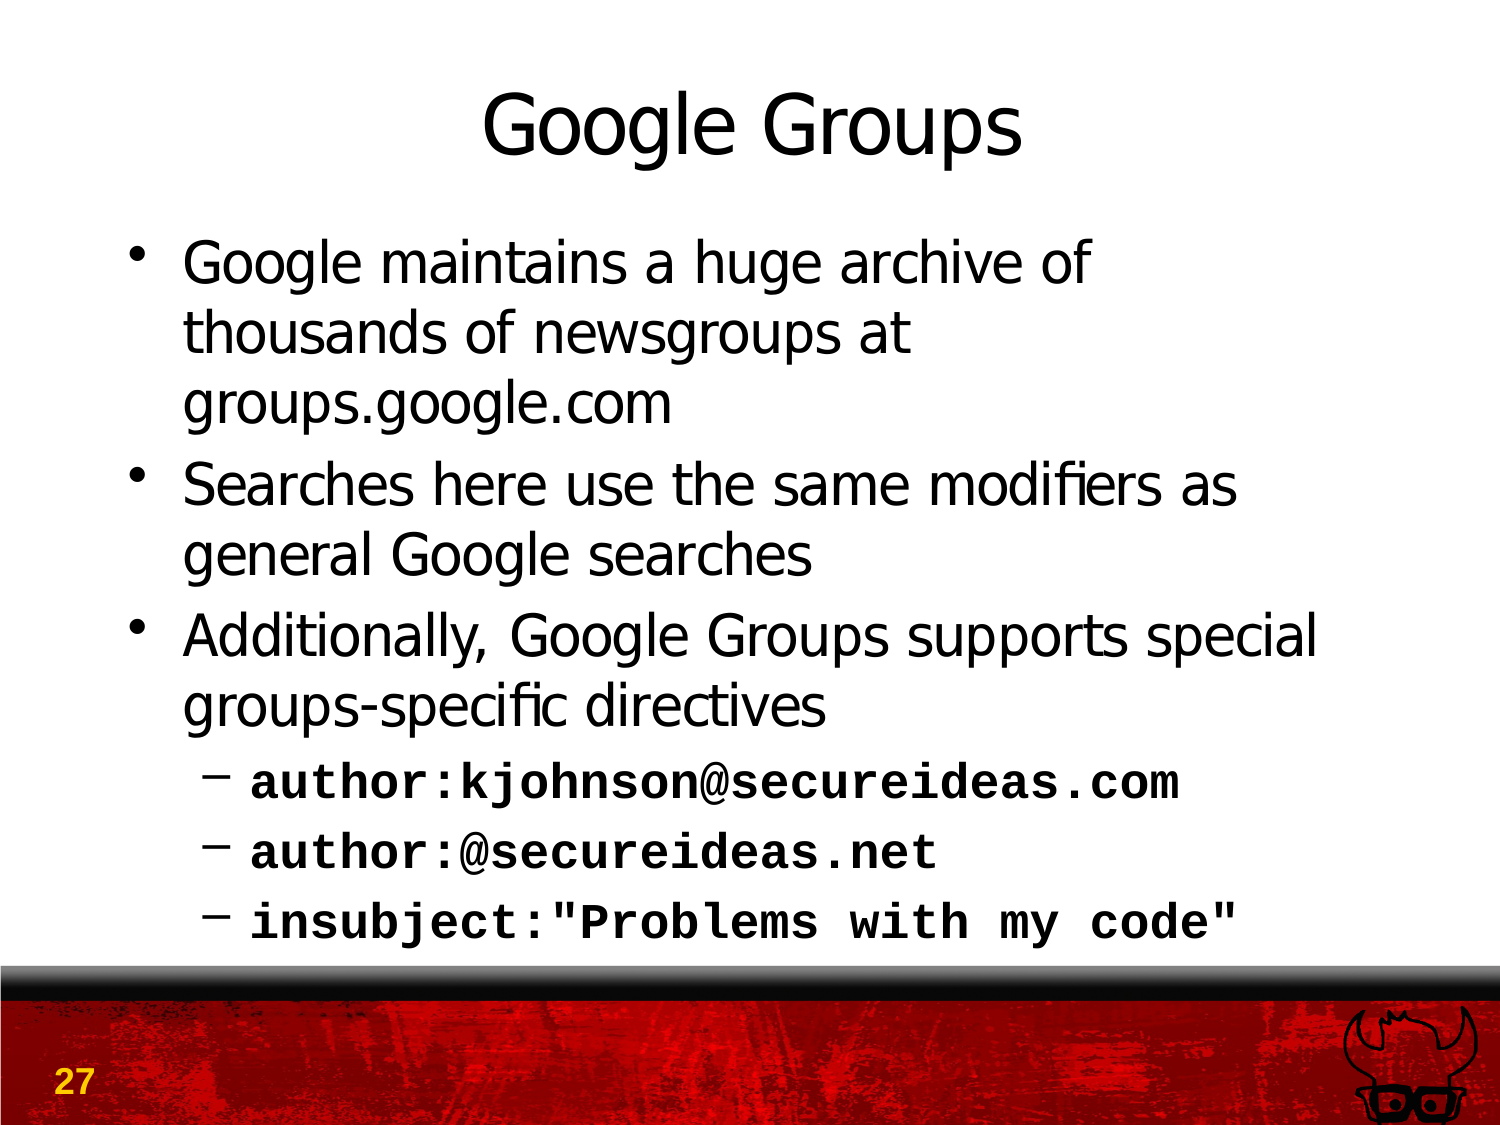

# Google Groups
Google maintains a huge archive of thousands of newsgroups at groups.google.com
Searches here use the same modifiers as general Google searches
Additionally, Google Groups supports special groups-specific directives
author:kjohnson@secureideas.com
author:@secureideas.net
insubject:"Problems with my code"